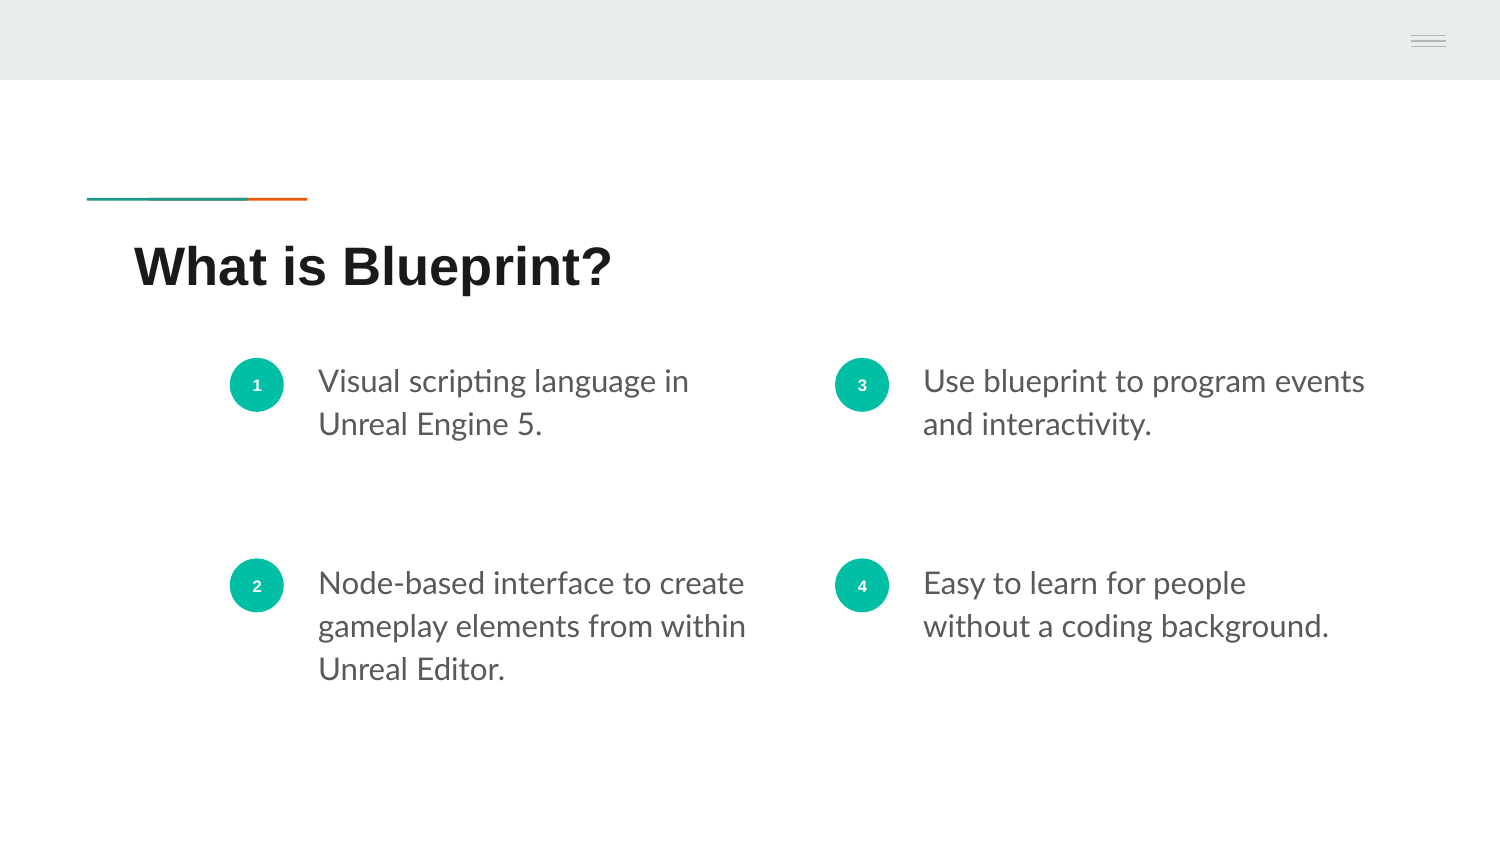

# What is Blueprint?
Visual scripting language in Unreal Engine 5.
Use blueprint to program events and interactivity.
1
3
Node-based interface to create gameplay elements from within Unreal Editor.
Easy to learn for people without a coding background.
2
4